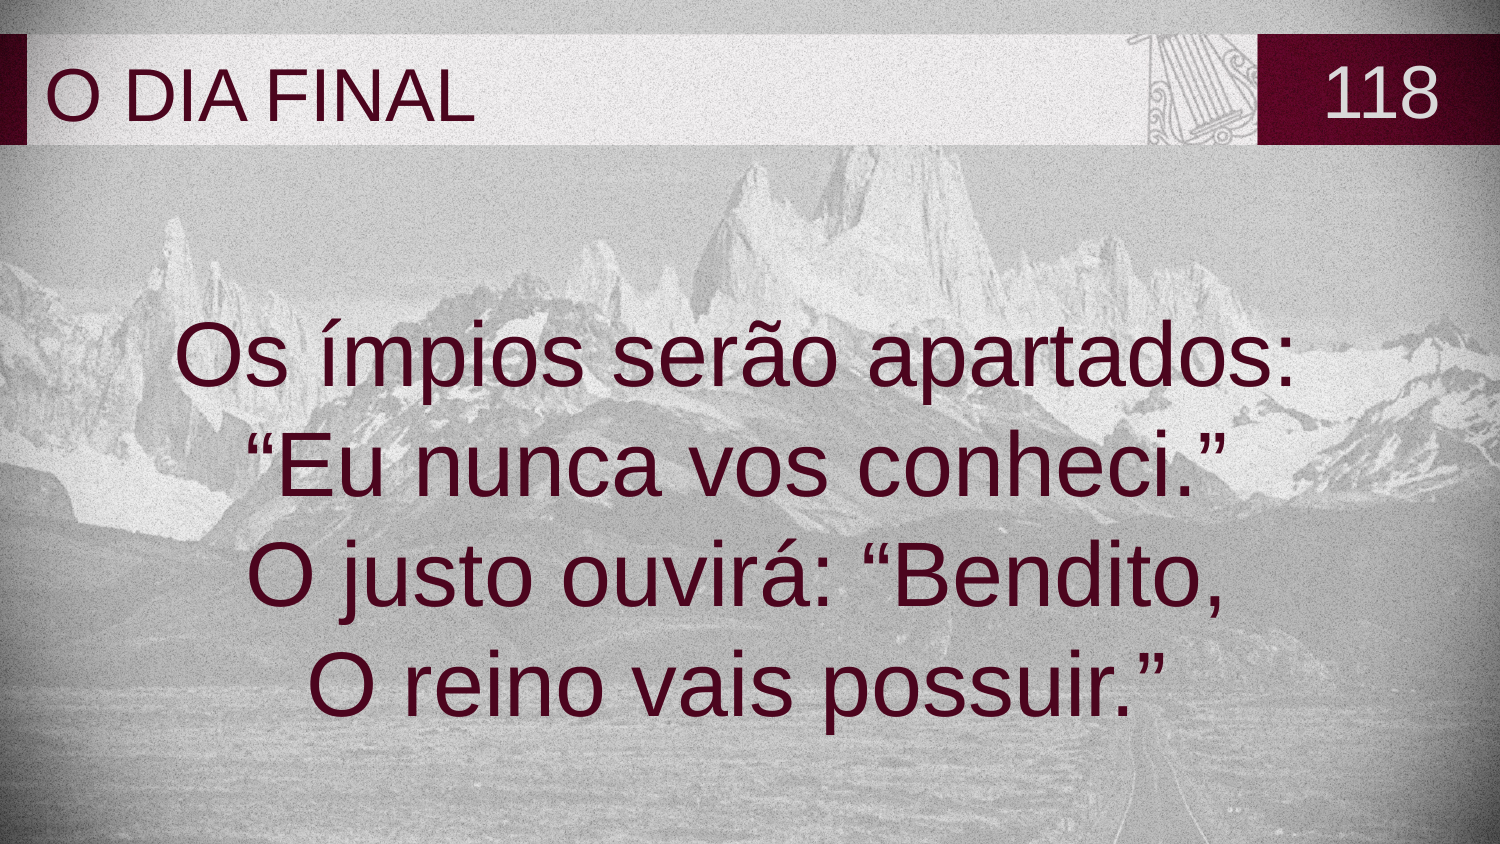

# O DIA FINAL
118
Os ímpios serão apartados:
“Eu nunca vos conheci.”
O justo ouvirá: “Bendito,
O reino vais possuir.”